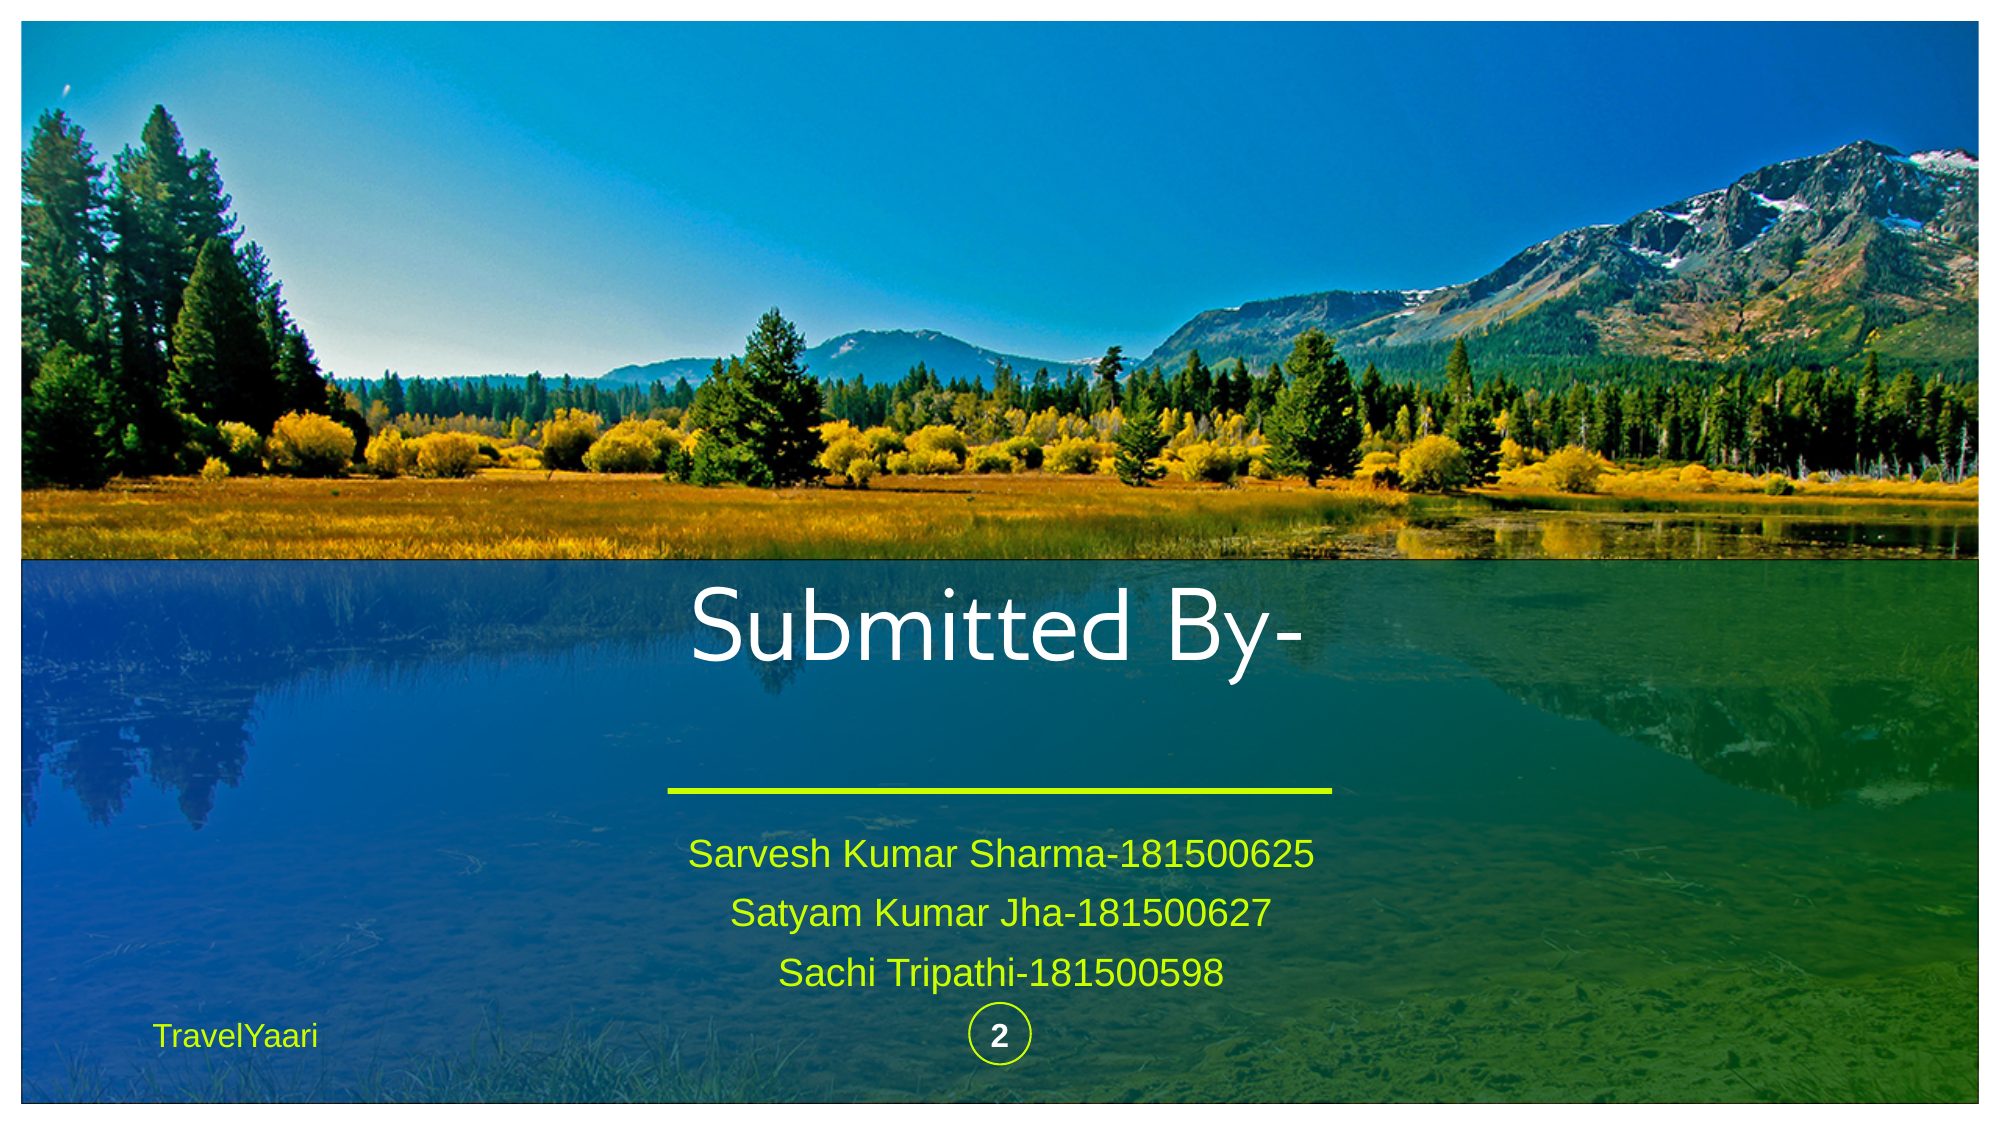

# Submitted By-
Sarvesh Kumar Sharma-181500625
Satyam Kumar Jha-181500627
Sachi Tripathi-181500598
TravelYaari
2